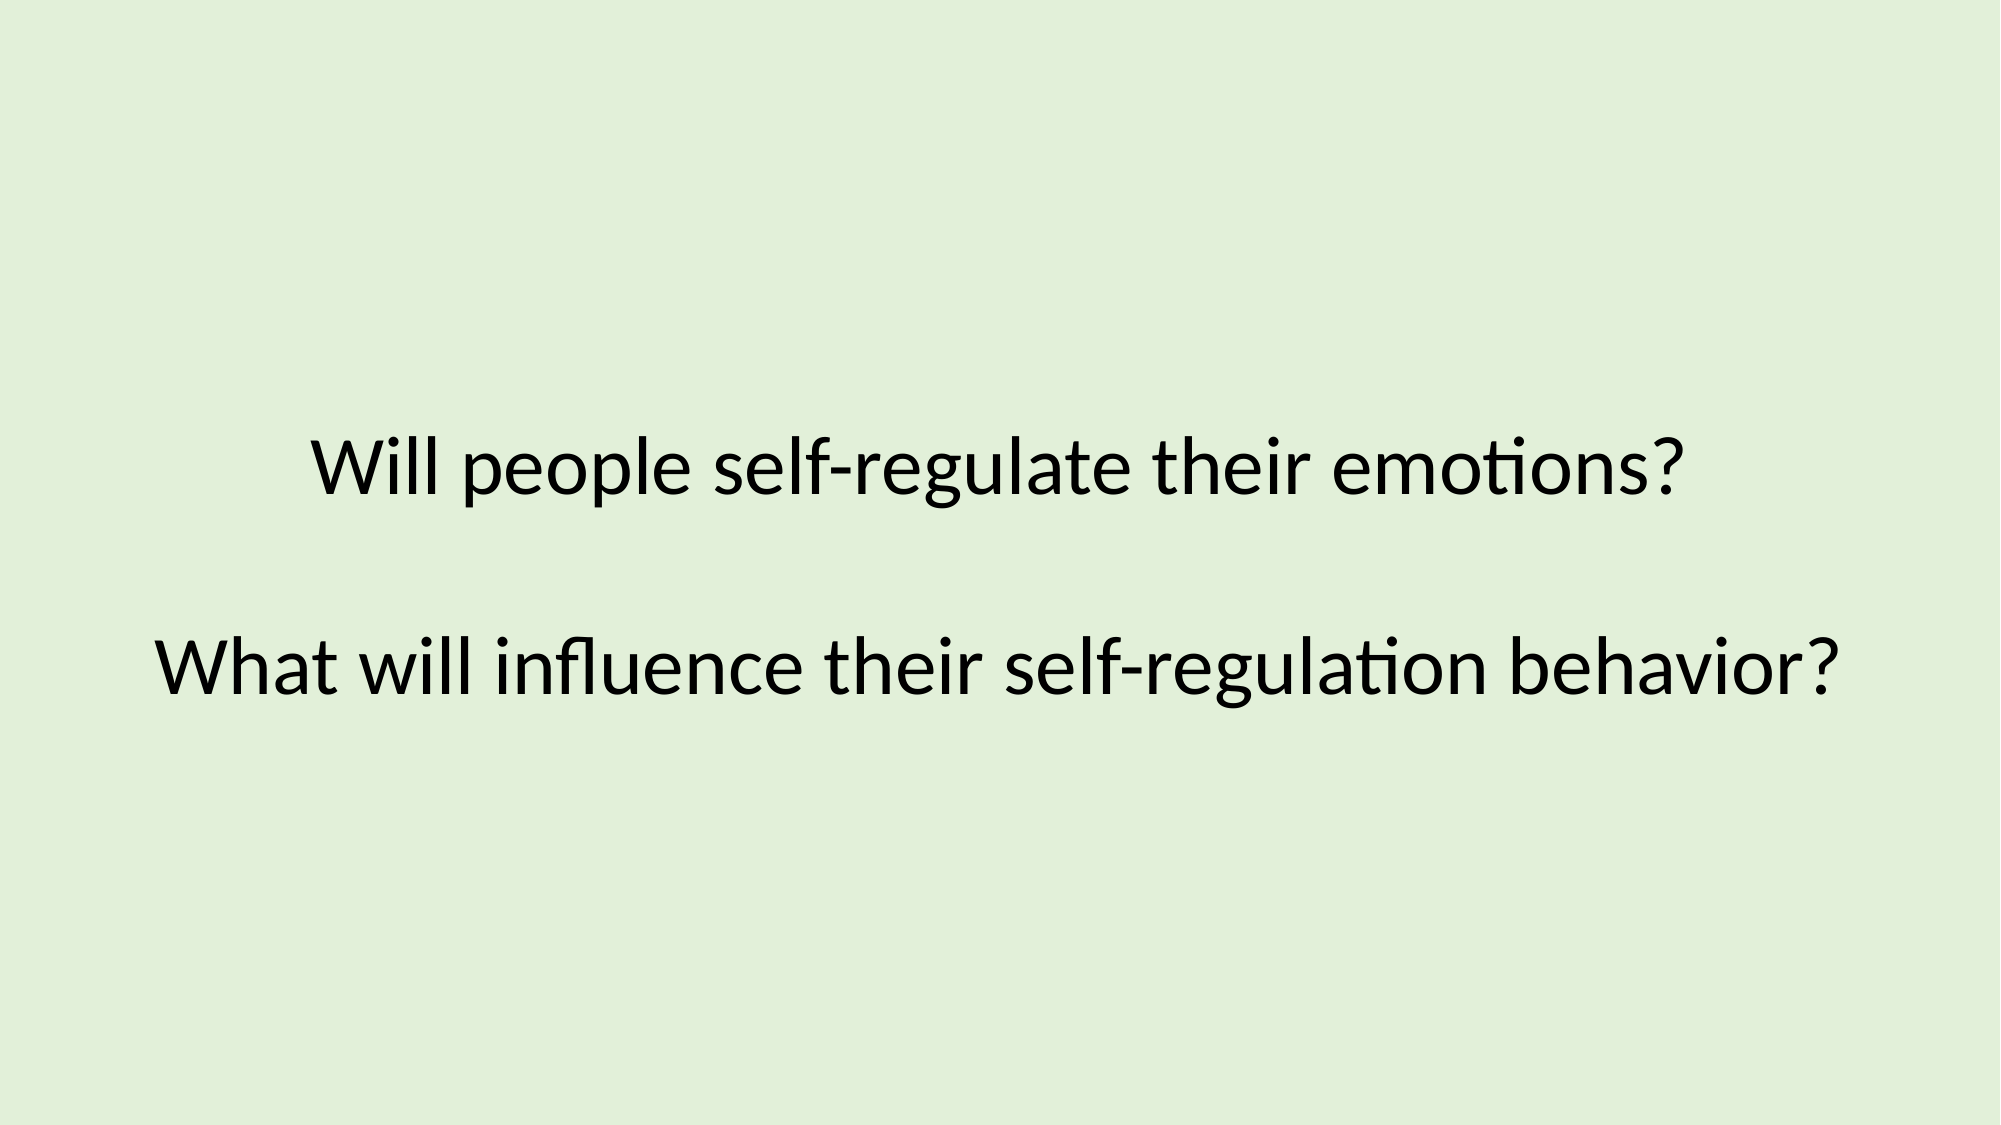

Will people self-regulate their emotions?

What will influence their self-regulation behavior?